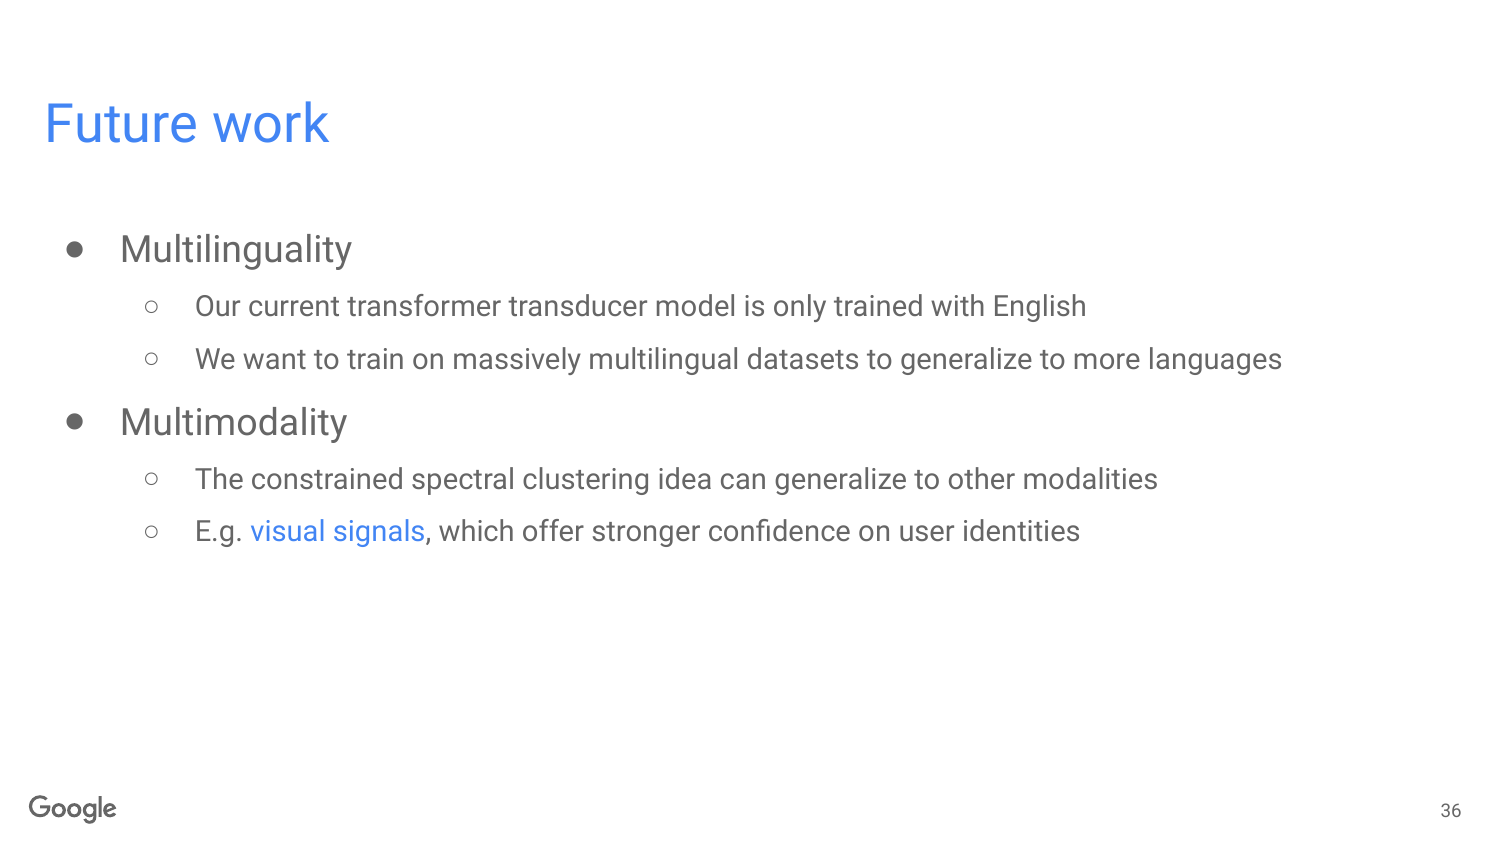

# Future work
Multilinguality
Our current transformer transducer model is only trained with English
We want to train on massively multilingual datasets to generalize to more languages
Multimodality
The constrained spectral clustering idea can generalize to other modalities
E.g. visual signals, which offer stronger confidence on user identities
36